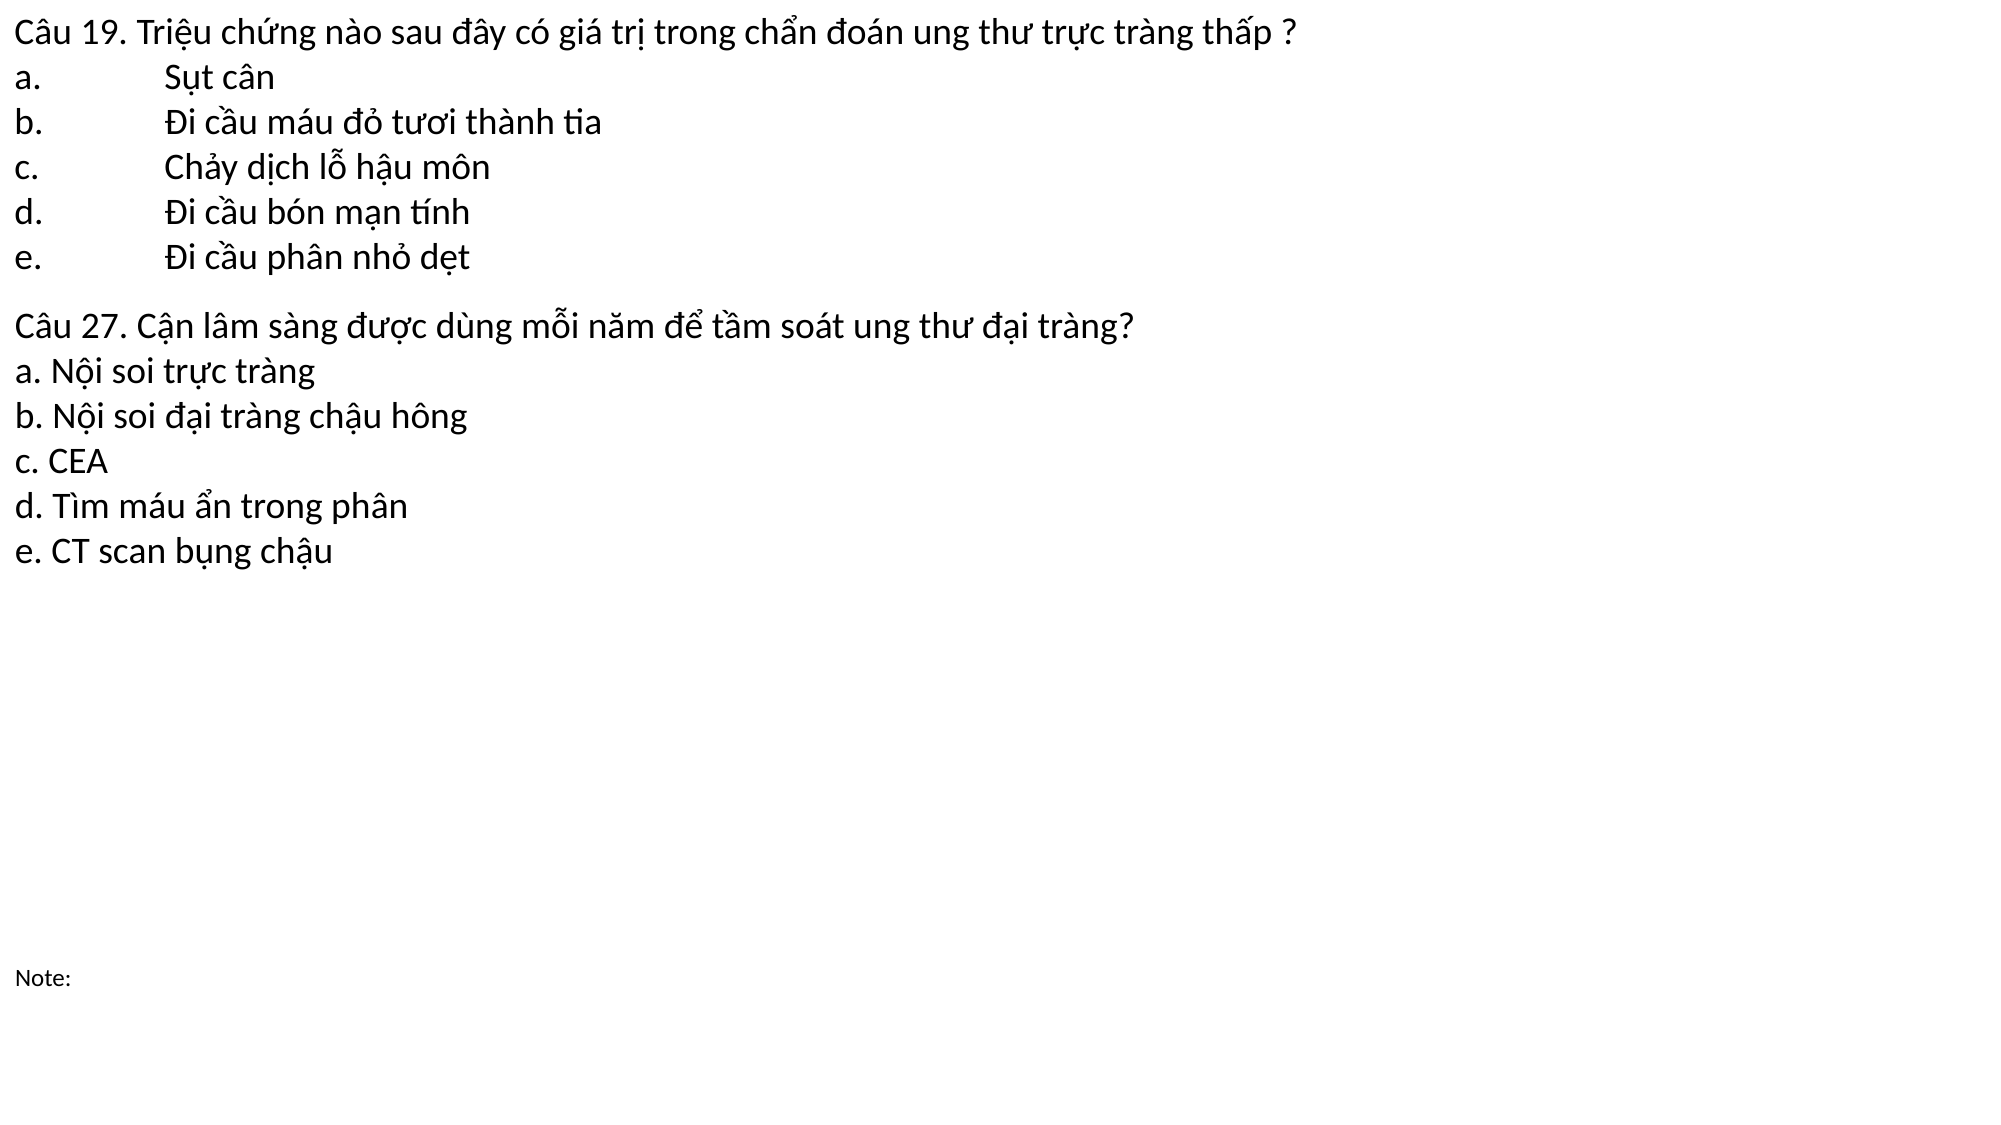

Câu 19. Triệu chứng nào sau đây có giá trị trong chẩn đoán ung thư trực tràng thấp ?
a.	Sụt cân
b.	Đi cầu máu đỏ tươi thành tia
c.	Chảy dịch lỗ hậu môn
d.	Đi cầu bón mạn tính
e.	Đi cầu phân nhỏ dẹt
Câu 27. Cận lâm sàng được dùng mỗi năm để tầm soát ung thư đại tràng?
a. Nội soi trực tràng
b. Nội soi đại tràng chậu hông
c. CEA
d. Tìm máu ẩn trong phân
e. CT scan bụng chậu
# Note: